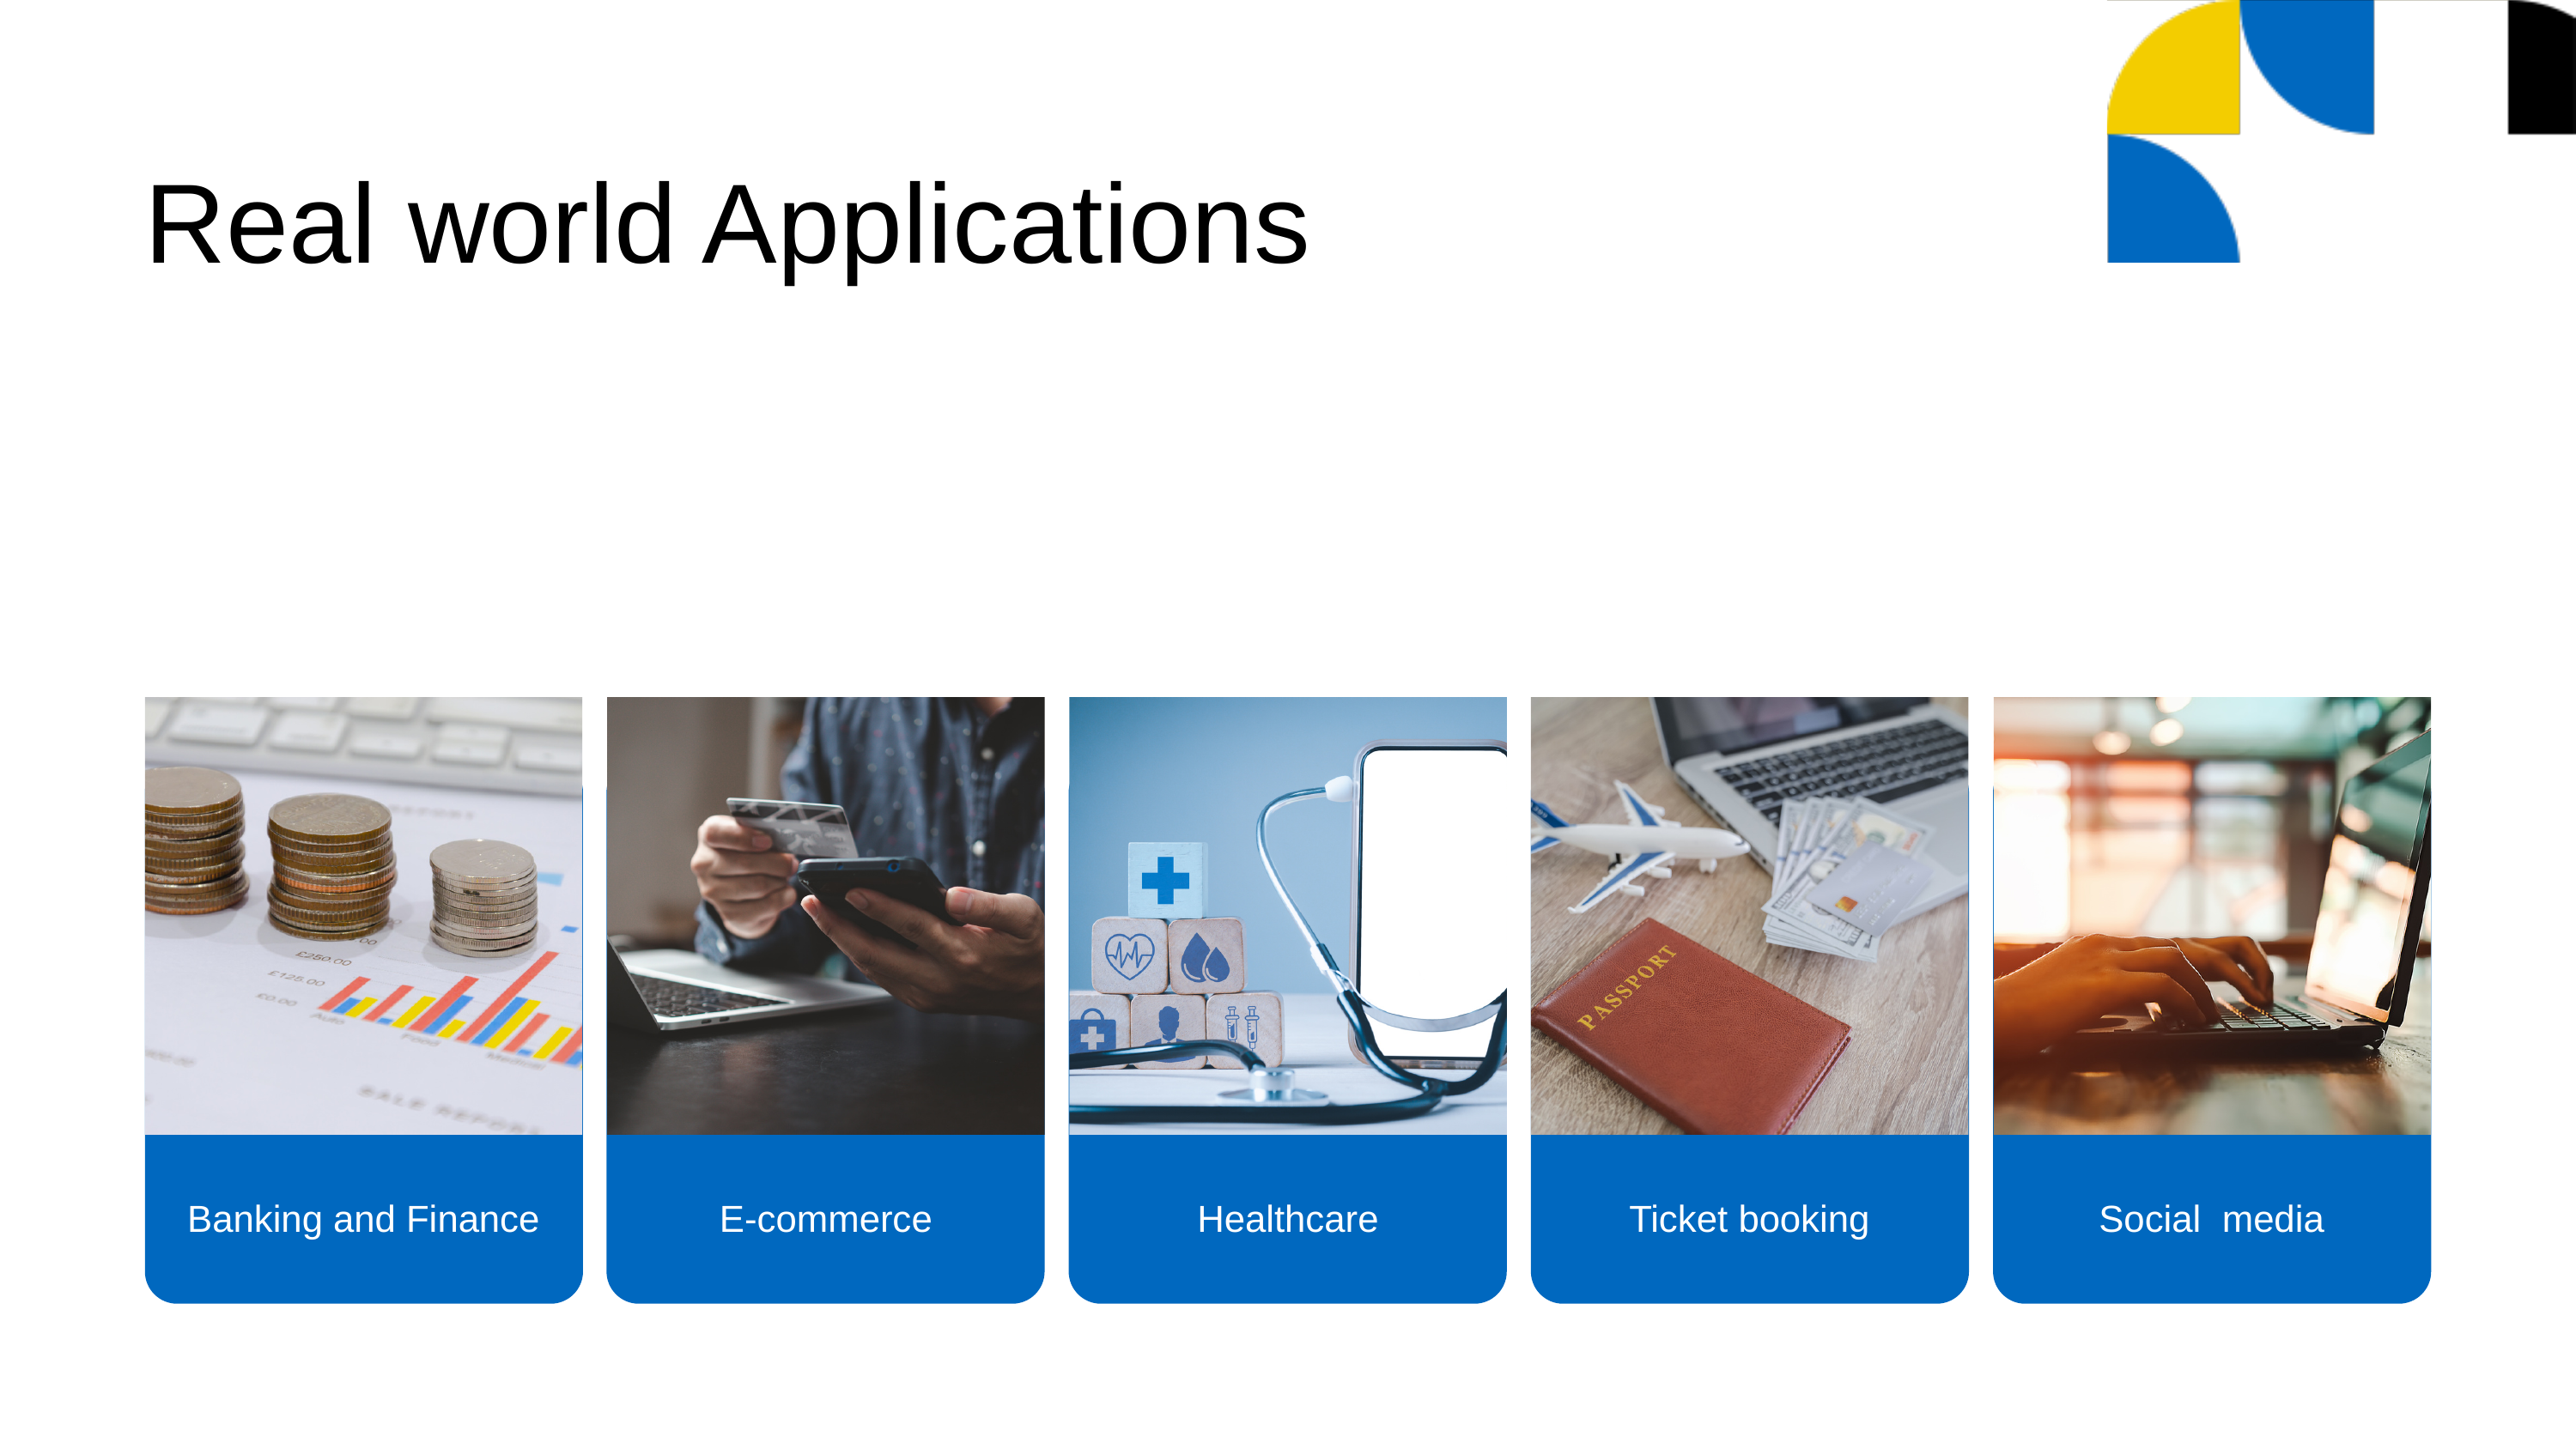

Real world Applications

Banking and Finance
E-commerce
Healthcare
Ticket booking
Social  media